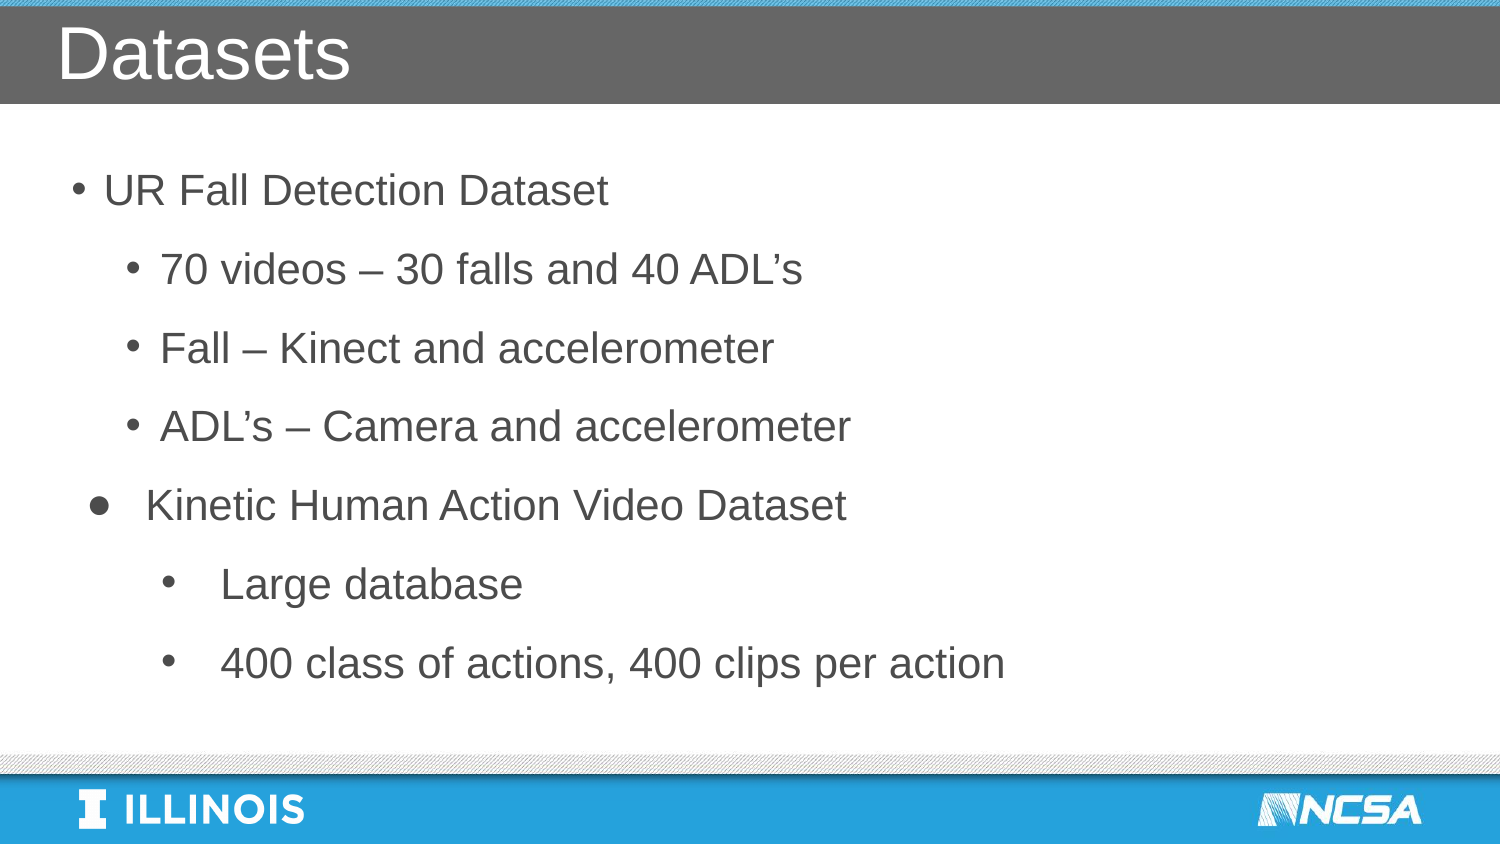

# Datasets
UR Fall Detection Dataset
70 videos – 30 falls and 40 ADL’s
Fall – Kinect and accelerometer
ADL’s – Camera and accelerometer
Kinetic Human Action Video Dataset
Large database
400 class of actions, 400 clips per action